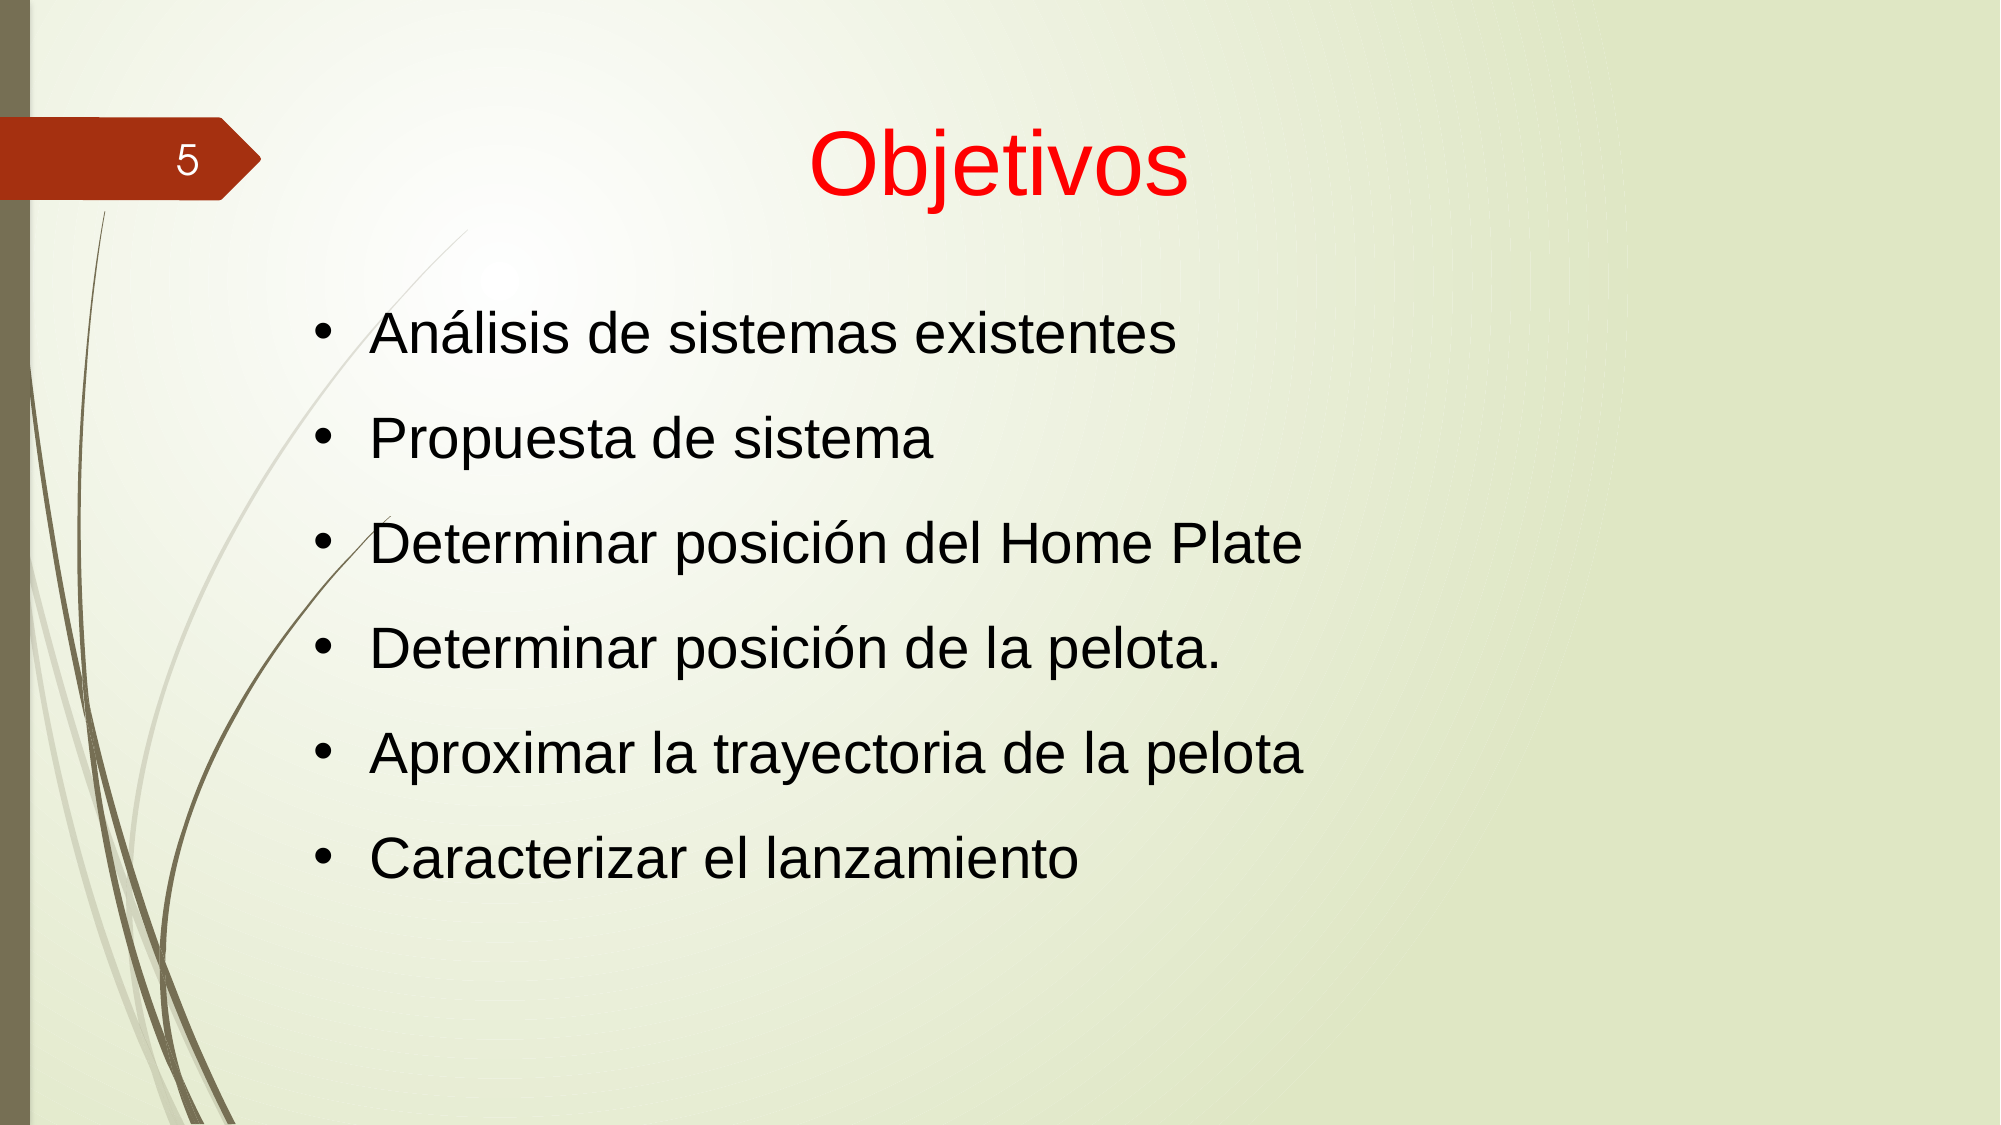

Objetivos
5
Análisis de sistemas existentes
Propuesta de sistema
Determinar posición del Home Plate
Determinar posición de la pelota.
Aproximar la trayectoria de la pelota
Caracterizar el lanzamiento